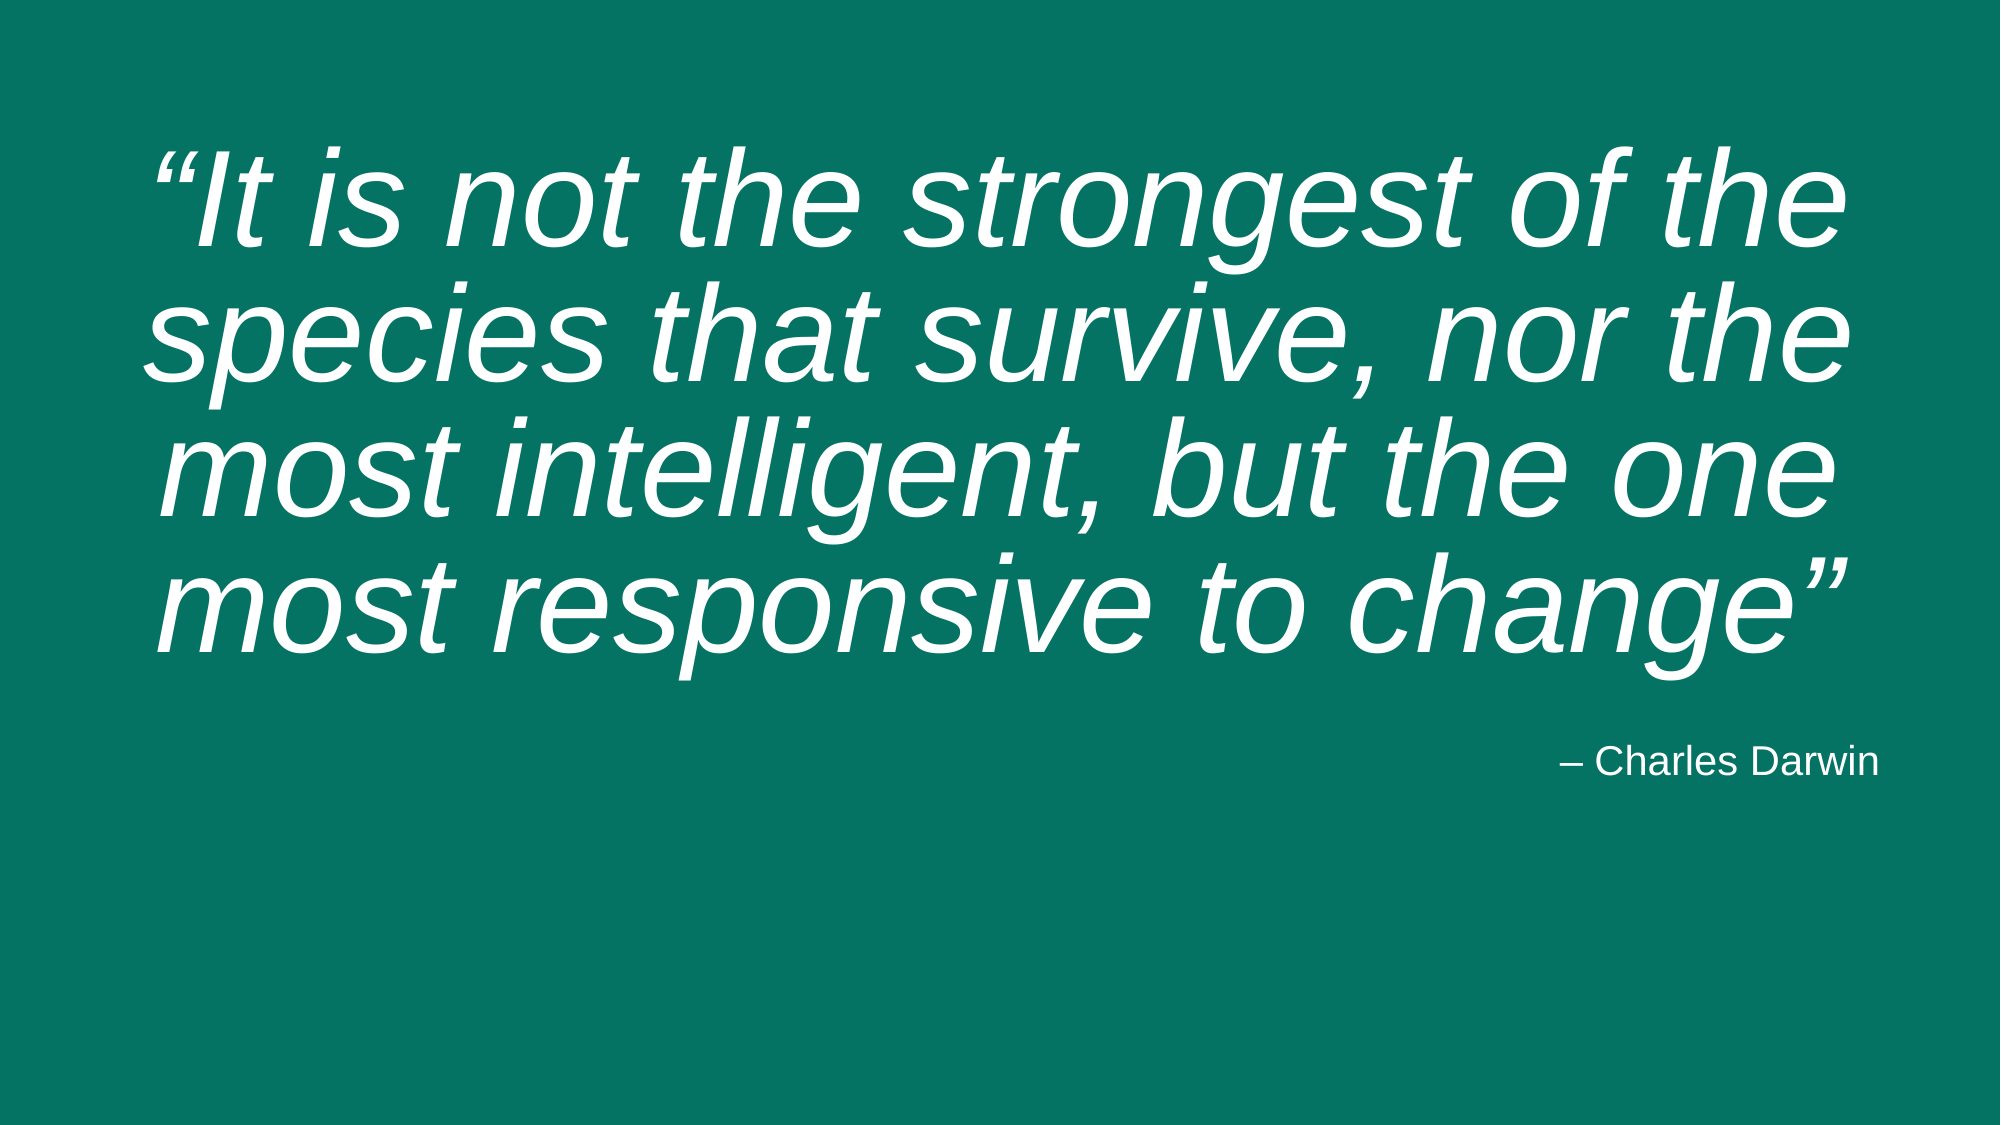

“It is not the strongest of the species that survive, nor the most intelligent, but the one most responsive to change”
– Charles Darwin